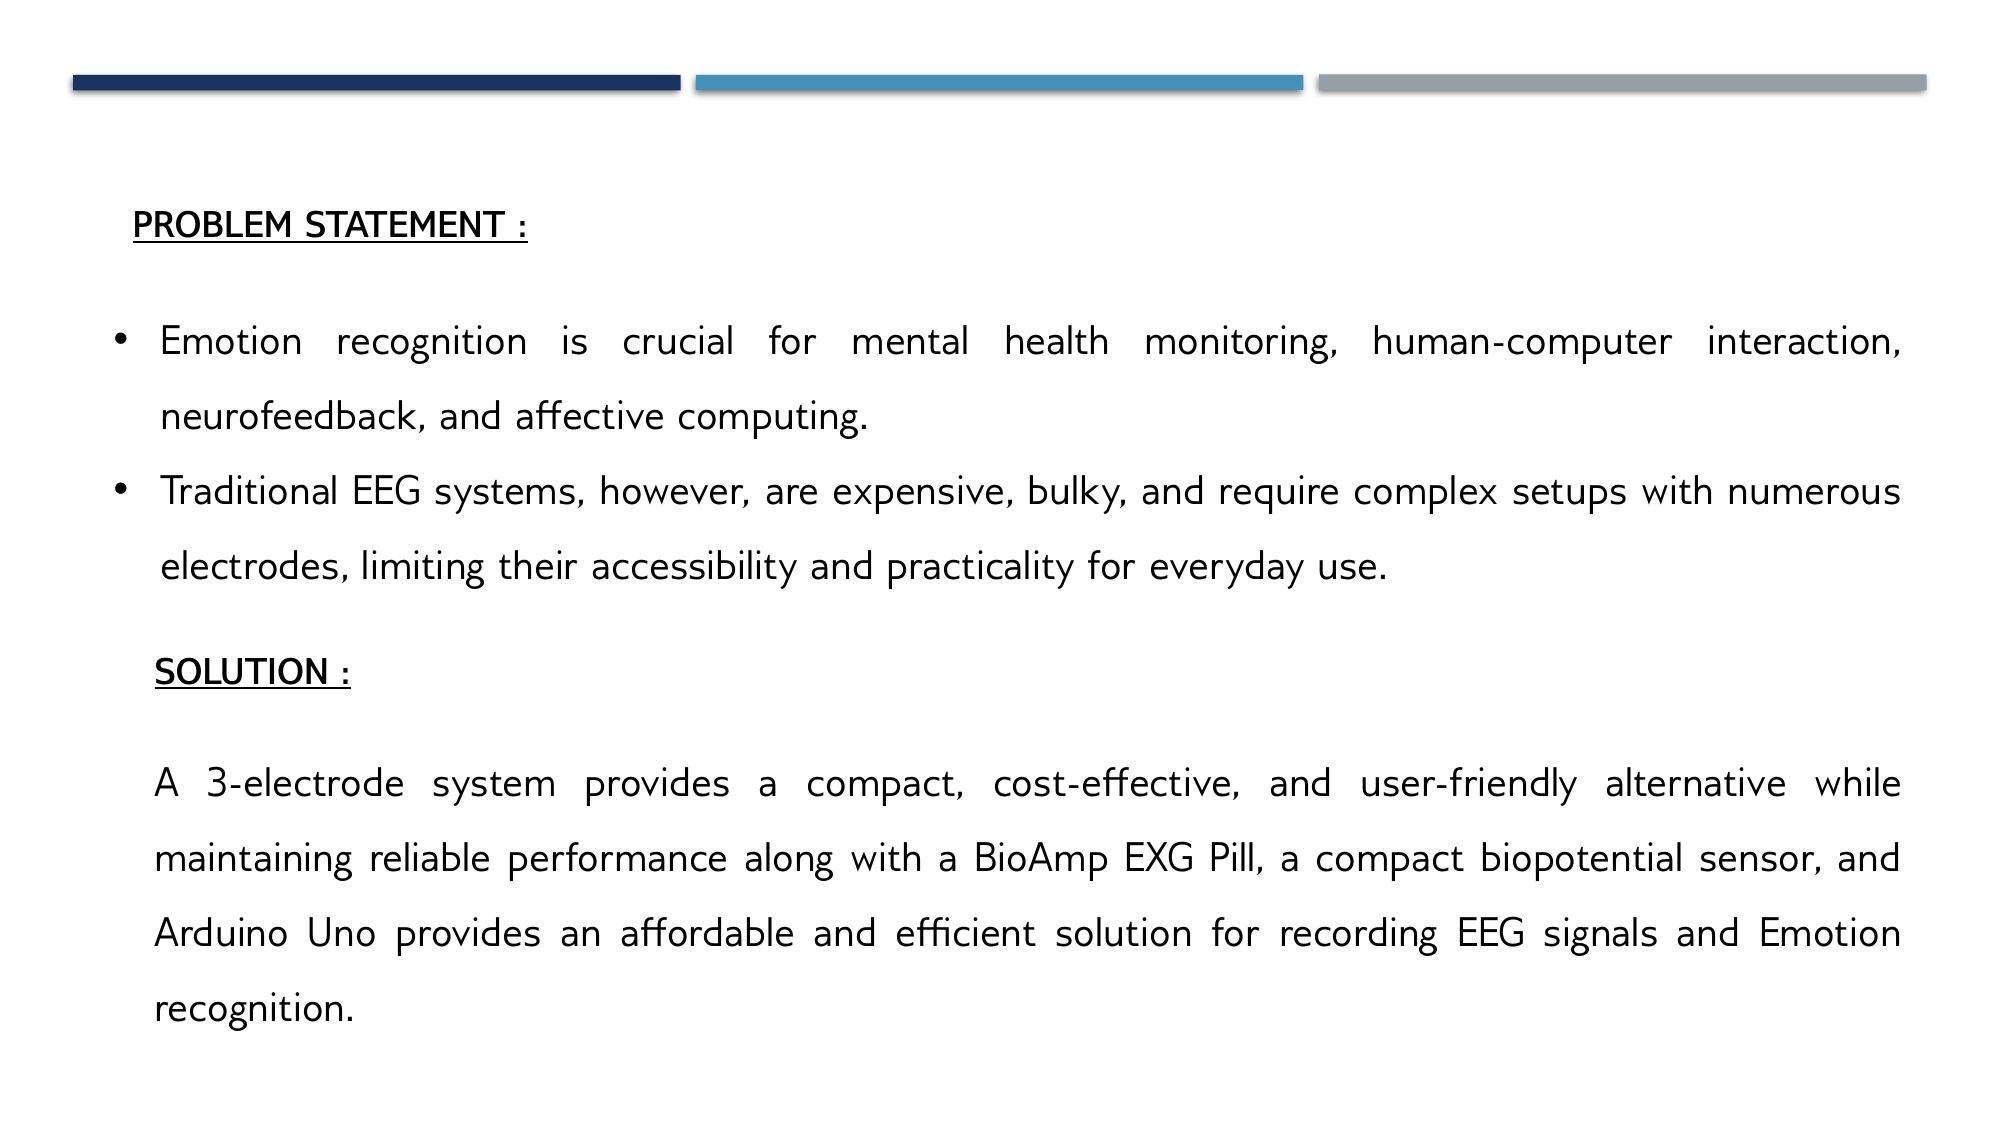

PROBLEM STATEMENT :
Emotion recognition is crucial for mental health monitoring, human-computer interaction, neurofeedback, and affective computing.
Traditional EEG systems, however, are expensive, bulky, and require complex setups with numerous electrodes, limiting their accessibility and practicality for everyday use.

SOLUTION :
A 3-electrode system provides a compact, cost-effective, and user-friendly alternative while maintaining reliable performance along with a BioAmp EXG Pill, a compact biopotential sensor, and Arduino Uno provides an affordable and efficient solution for recording EEG signals and Emotion recognition.